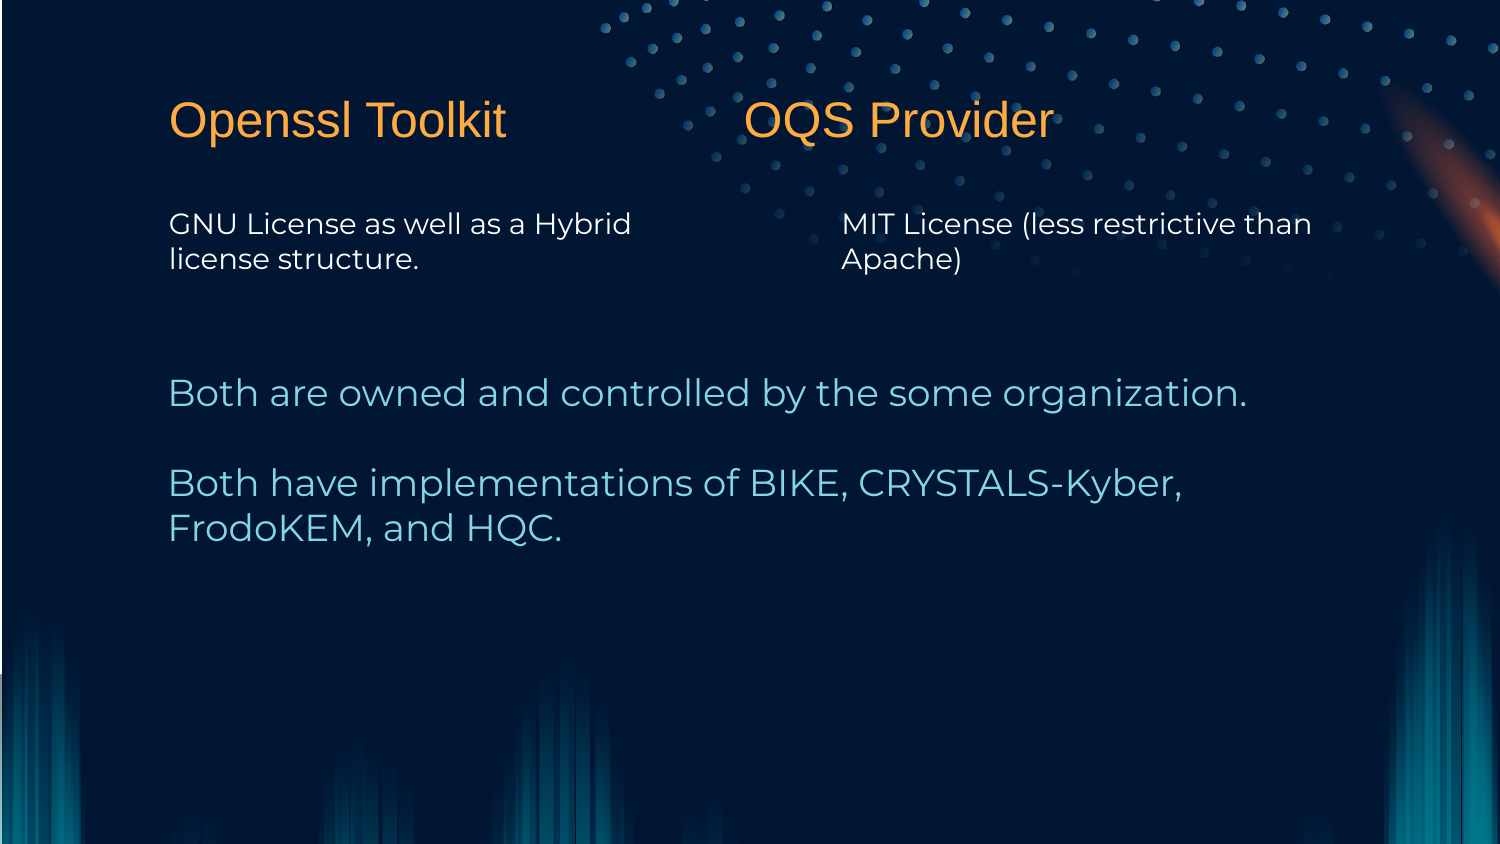

# Openssl Toolkit                 OQS Provider
MIT License (less restrictive than Apache)
GNU License as well as a Hybrid license structure.
Both are owned and controlled by the some organization.

Both have implementations of BIKE, CRYSTALS-Kyber, FrodoKEM, and HQC.